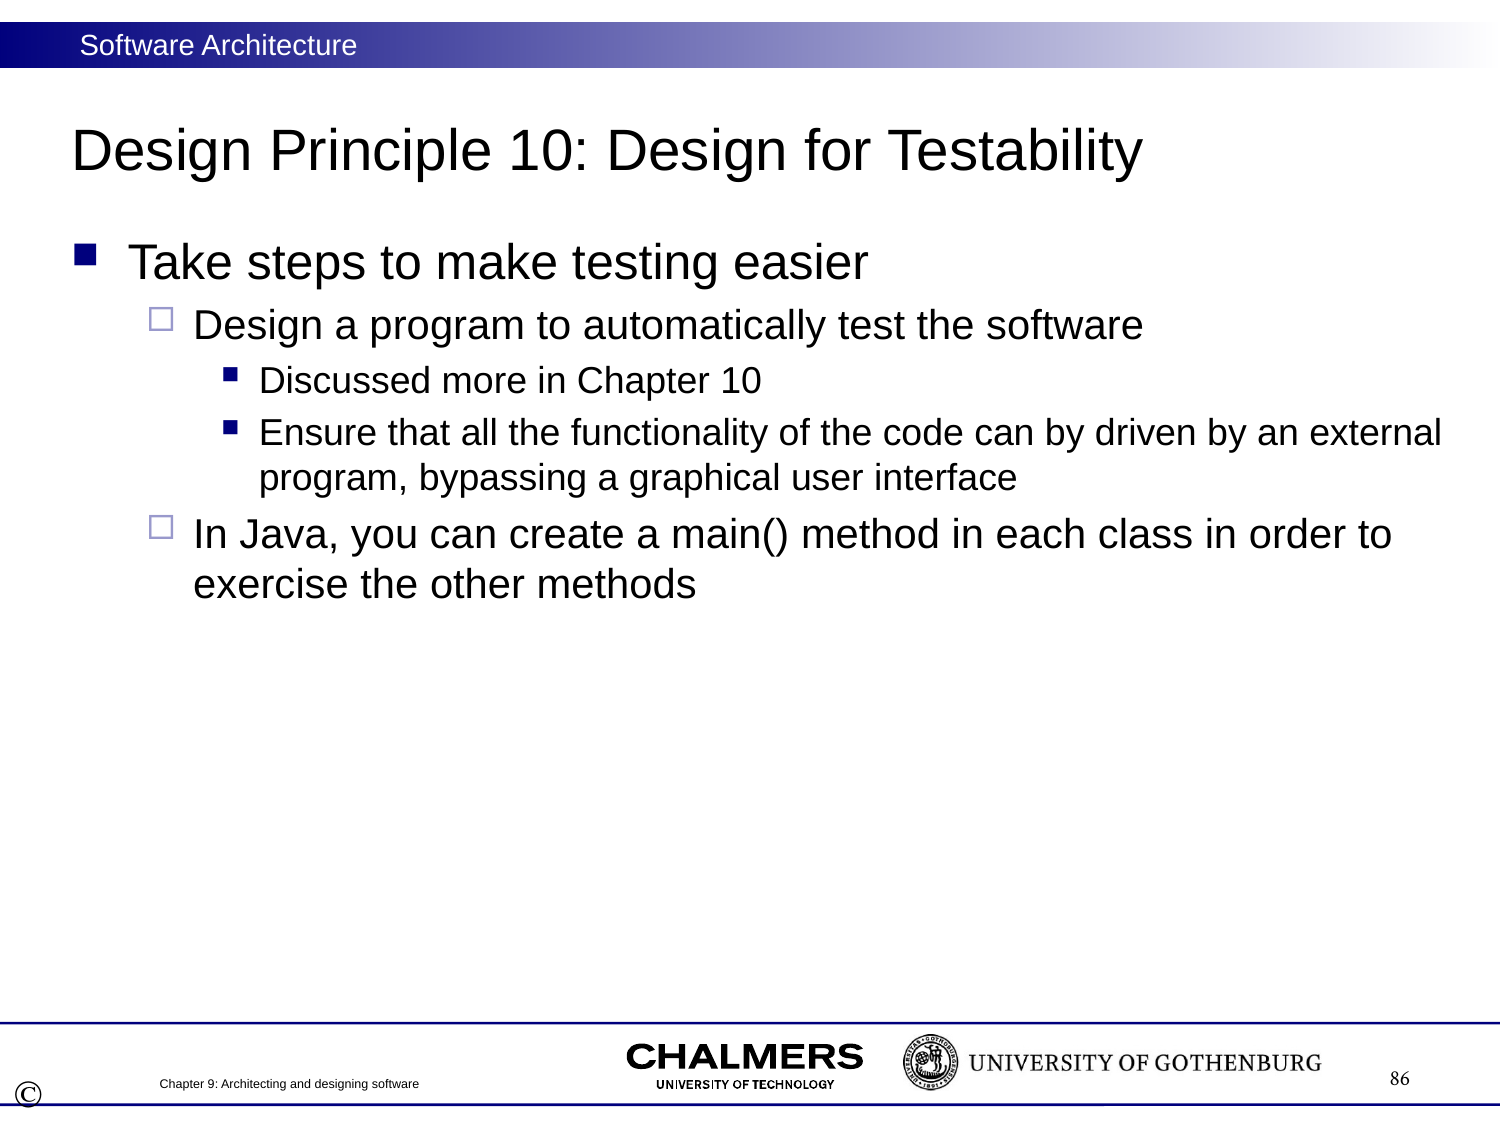

# Design Principle 10: Design for Testability
Take steps to make testing easier
Design a program to automatically test the software
Discussed more in Chapter 10
Ensure that all the functionality of the code can by driven by an external program, bypassing a graphical user interface
In Java, you can create a main() method in each class in order to exercise the other methods
86
Chapter 9: Architecting and designing software
© Lethbridge/Laganière 2005